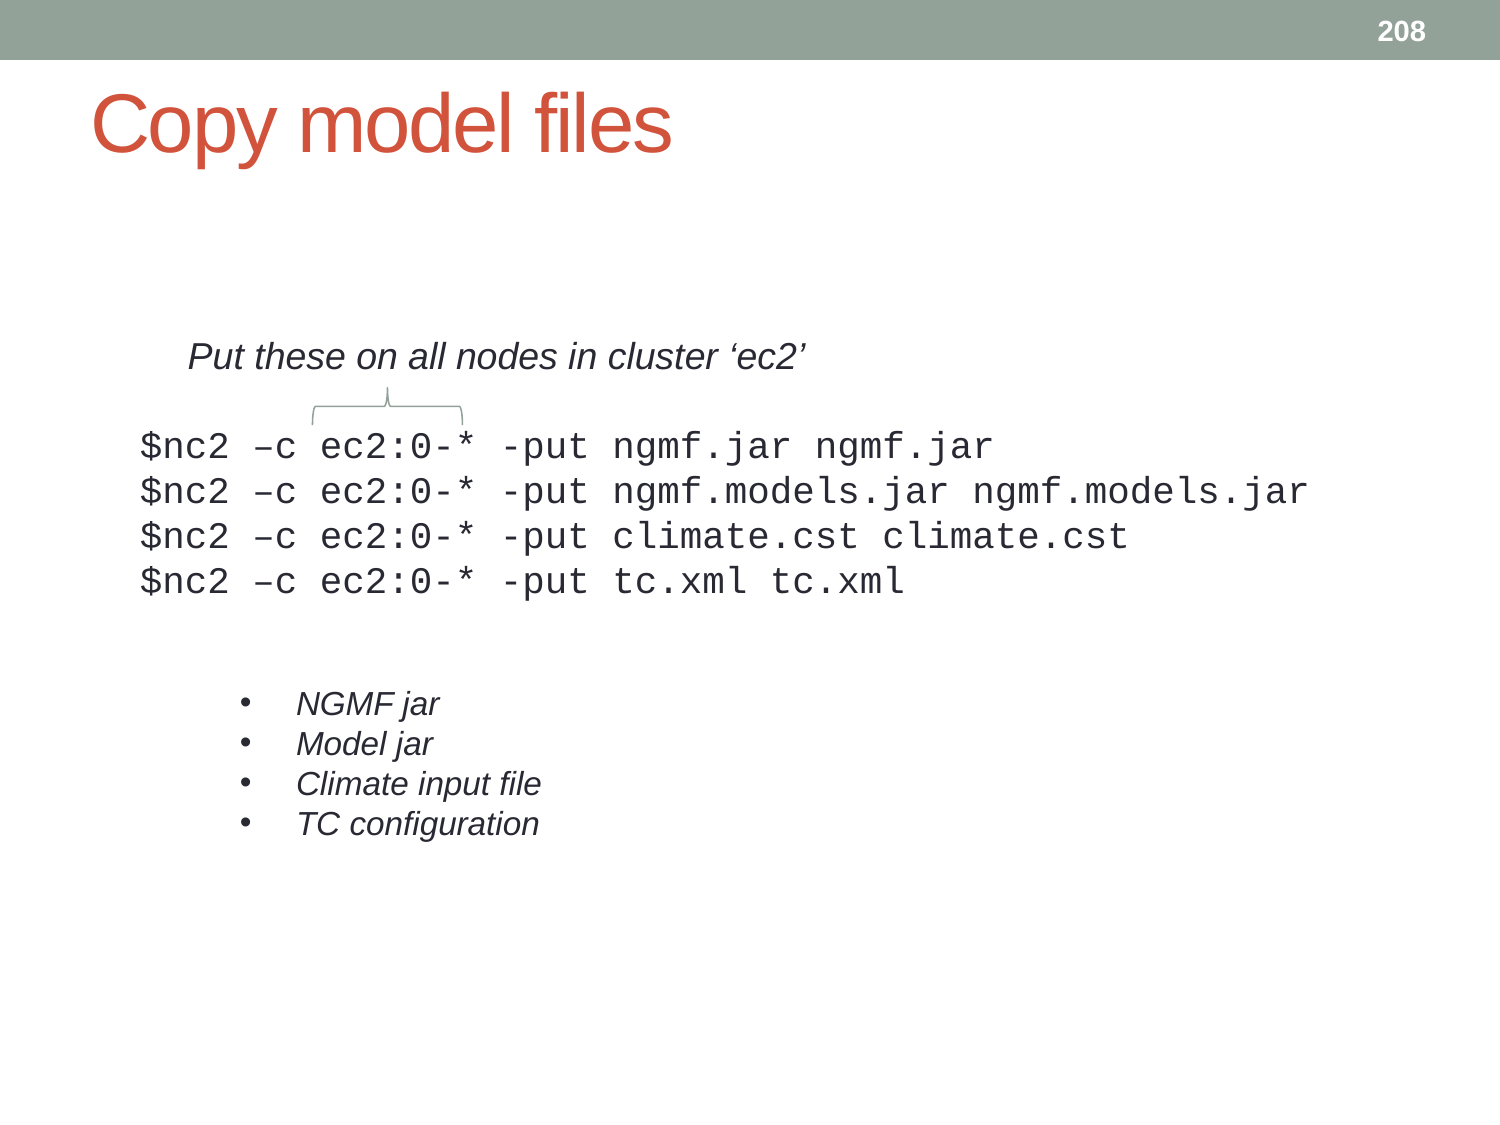

208
# Copy model files
Put these on all nodes in cluster ‘ec2’

$nc2 –c ec2:0-* -put ngmf.jar ngmf.jar
$nc2 –c ec2:0-* -put ngmf.models.jar ngmf.models.jar
$nc2 –c ec2:0-* -put climate.cst climate.cst
$nc2 –c ec2:0-* -put tc.xml tc.xml

NGMF jar
Model jar
Climate input file
TC configuration